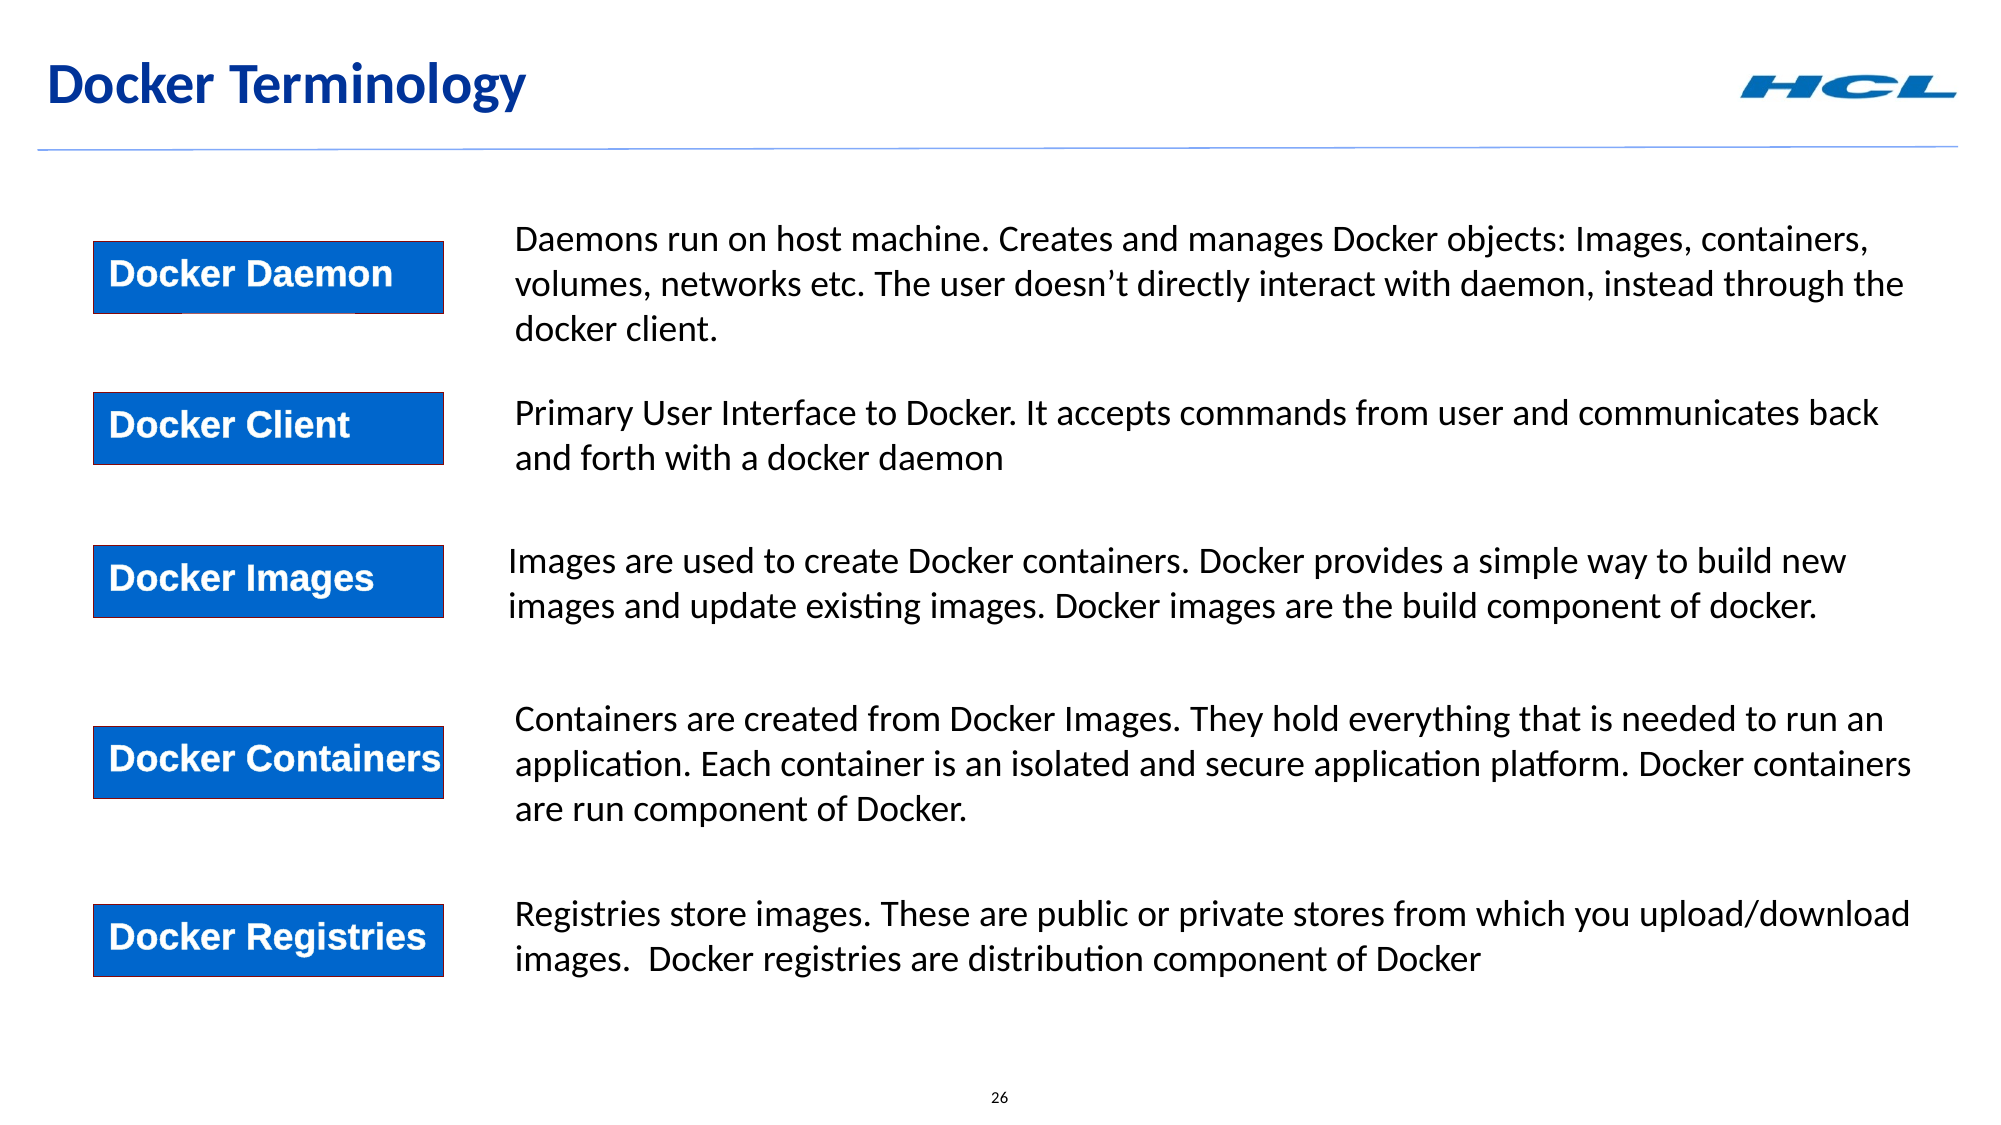

Docker Terminology
Daemons run on host machine. Creates and manages Docker objects: Images, containers, volumes, networks etc. The user doesn’t directly interact with daemon, instead through the docker client.
Docker Daemon
Primary User Interface to Docker. It accepts commands from user and communicates back and forth with a docker daemon
Docker Client
Images are used to create Docker containers. Docker provides a simple way to build new images and update existing images. Docker images are the build component of docker.
Docker Images
Containers are created from Docker Images. They hold everything that is needed to run an application. Each container is an isolated and secure application platform. Docker containers are run component of Docker.
Docker Containers
Registries store images. These are public or private stores from which you upload/download images.  Docker registries are distribution component of Docker
Docker Registries